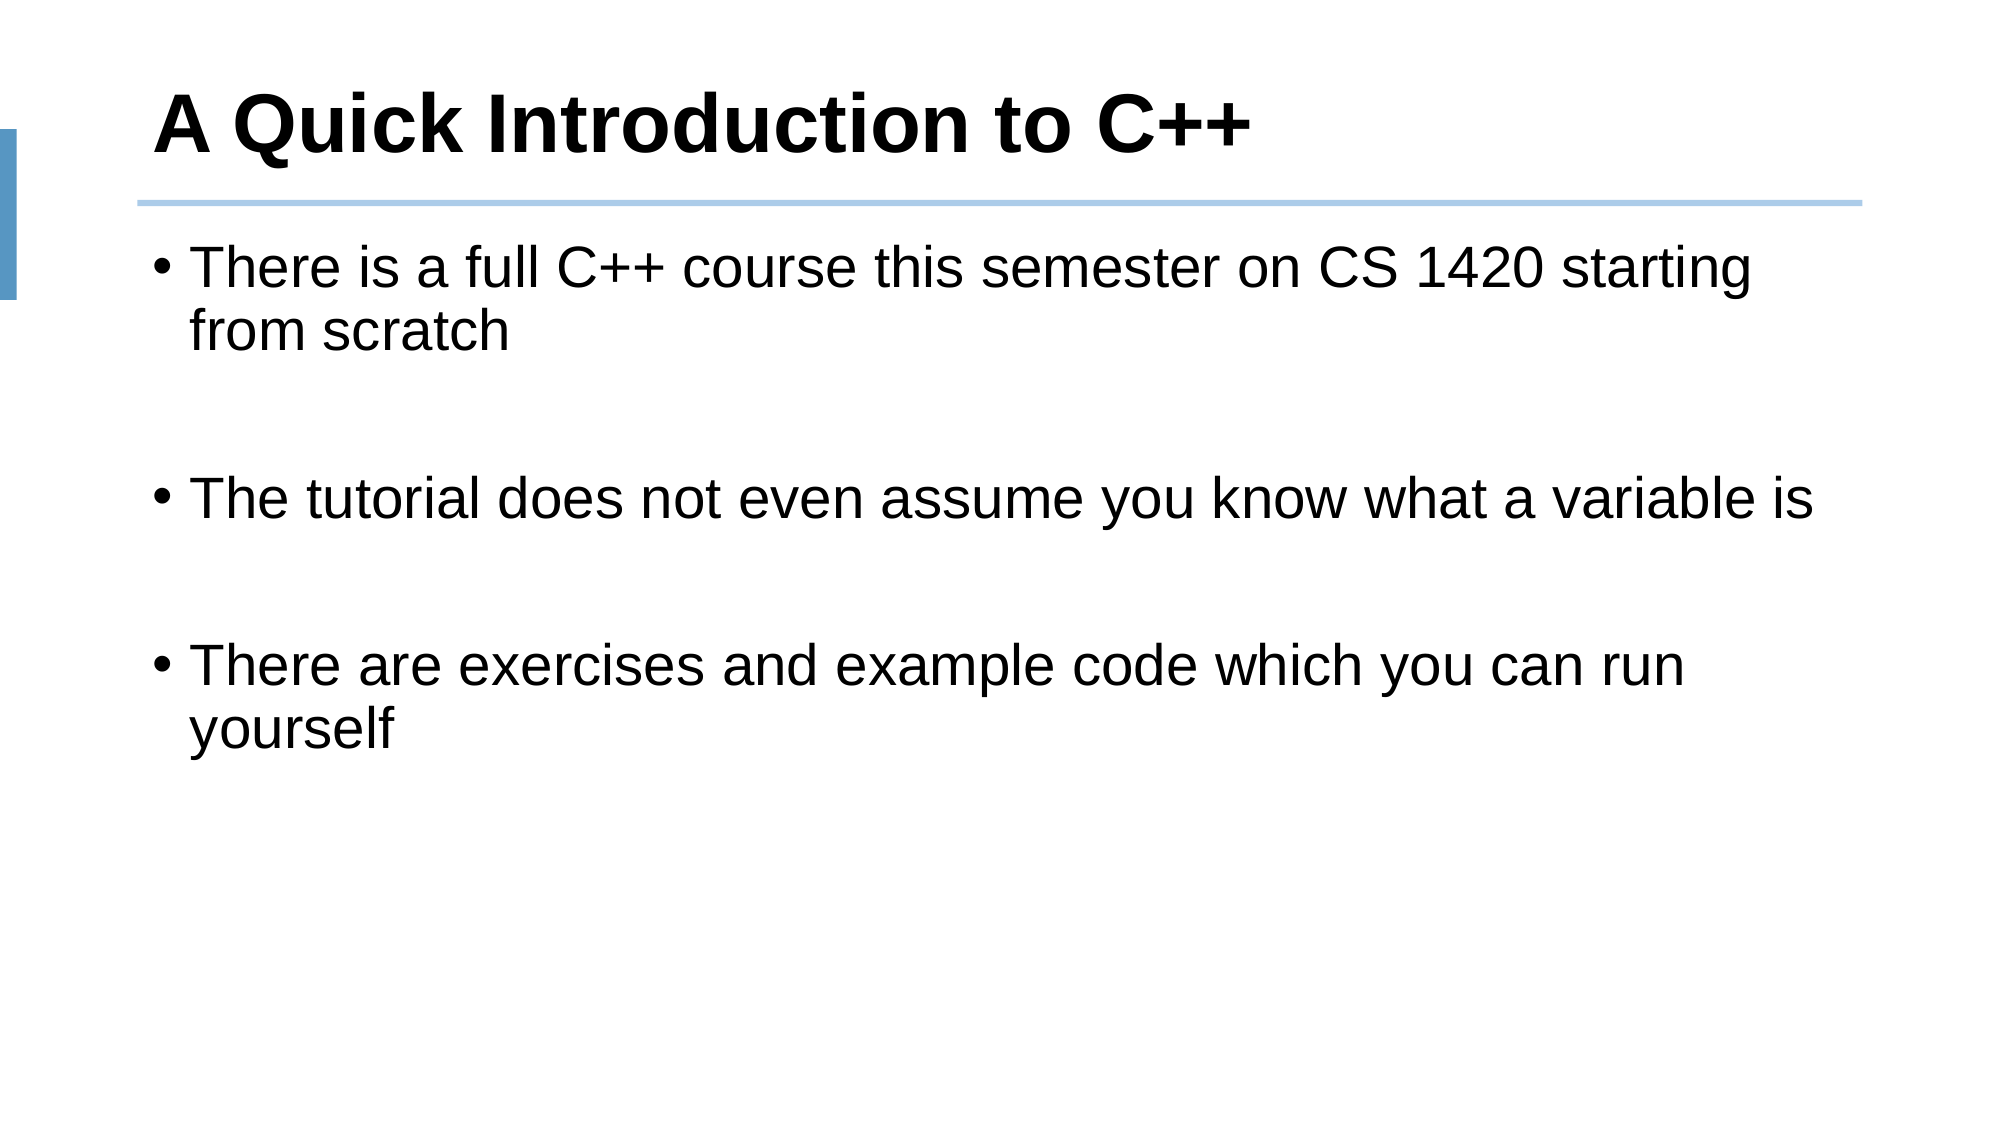

# A Quick Introduction to C++
There is a full C++ course this semester on CS 1420 starting from scratch

The tutorial does not even assume you know what a variable is

There are exercises and example code which you can run yourself